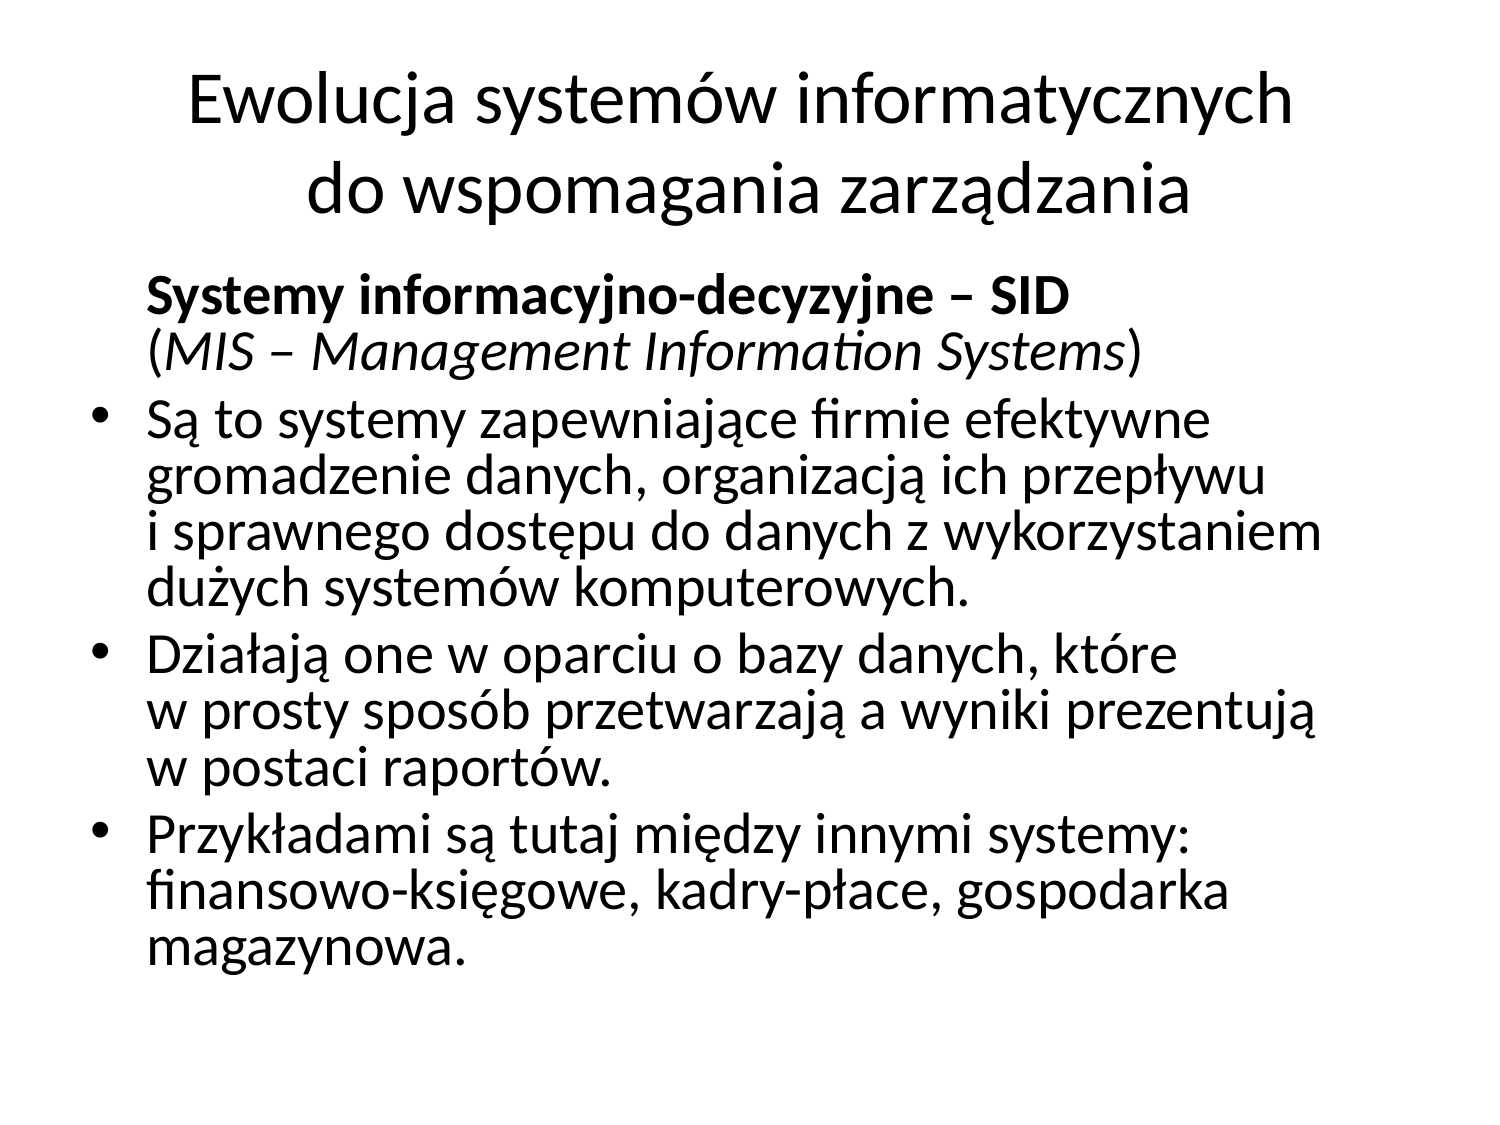

# Ewolucja systemów informatycznych do wspomagania zarządzania
	Systemy informacyjno-decyzyjne – SID
(MIS – Management Information Systems)
Są to systemy zapewniające firmie efektywne gromadzenie danych, organizacją ich przepływu
i sprawnego dostępu do danych z wykorzystaniem dużych systemów komputerowych.
Działają one w oparciu o bazy danych, które
w prosty sposób przetwarzają a wyniki prezentują
w postaci raportów.
Przykładami są tutaj między innymi systemy: finansowo-księgowe, kadry-płace, gospodarka magazynowa.